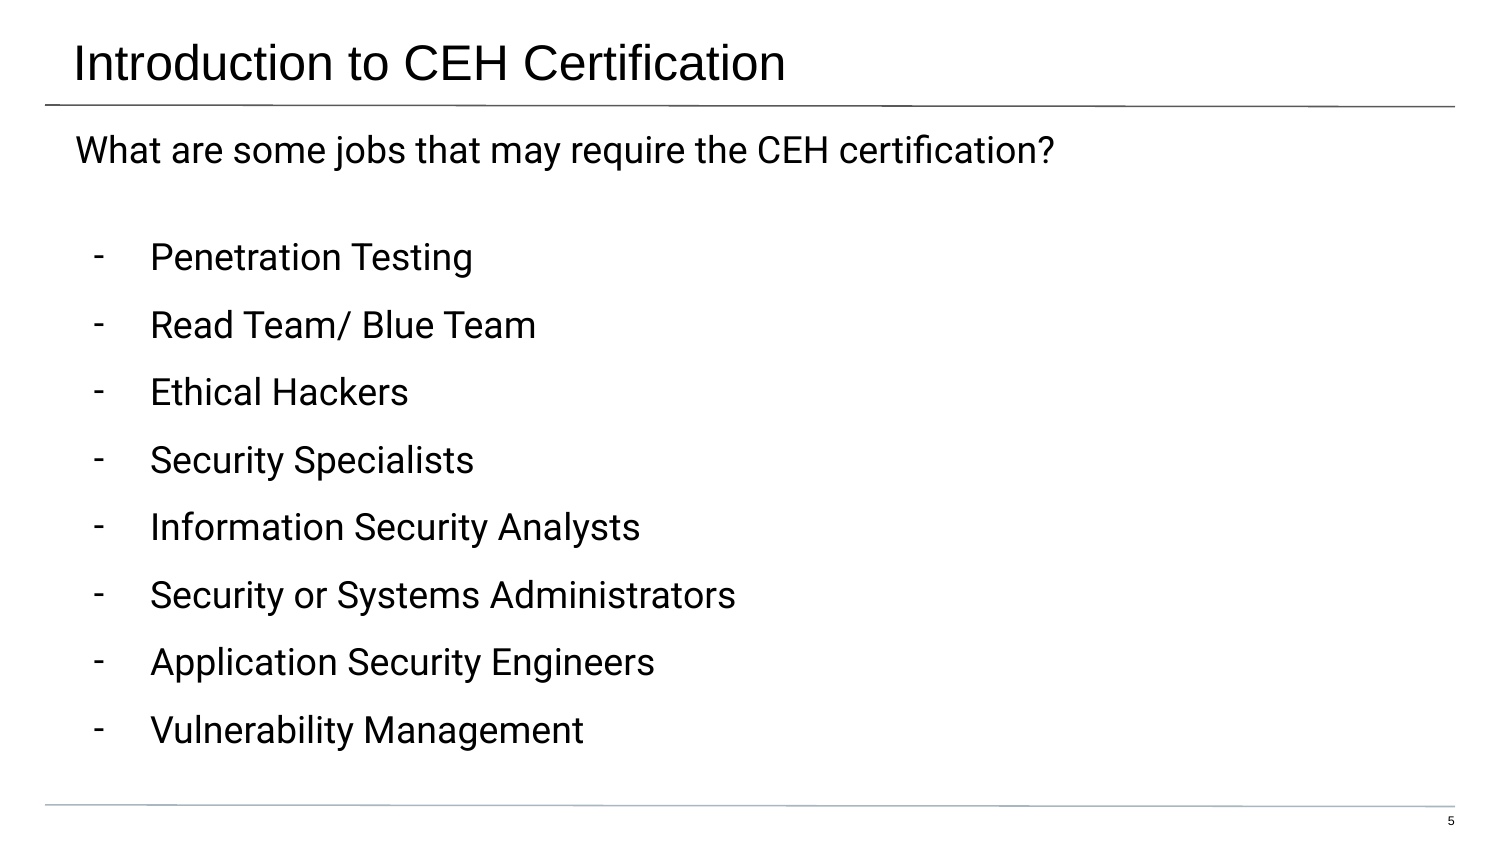

# Introduction to CEH Certification
What are some jobs that may require the CEH certification?
Penetration Testing
Read Team/ Blue Team
Ethical Hackers
Security Specialists
Information Security Analysts
Security or Systems Administrators
Application Security Engineers
Vulnerability Management

5